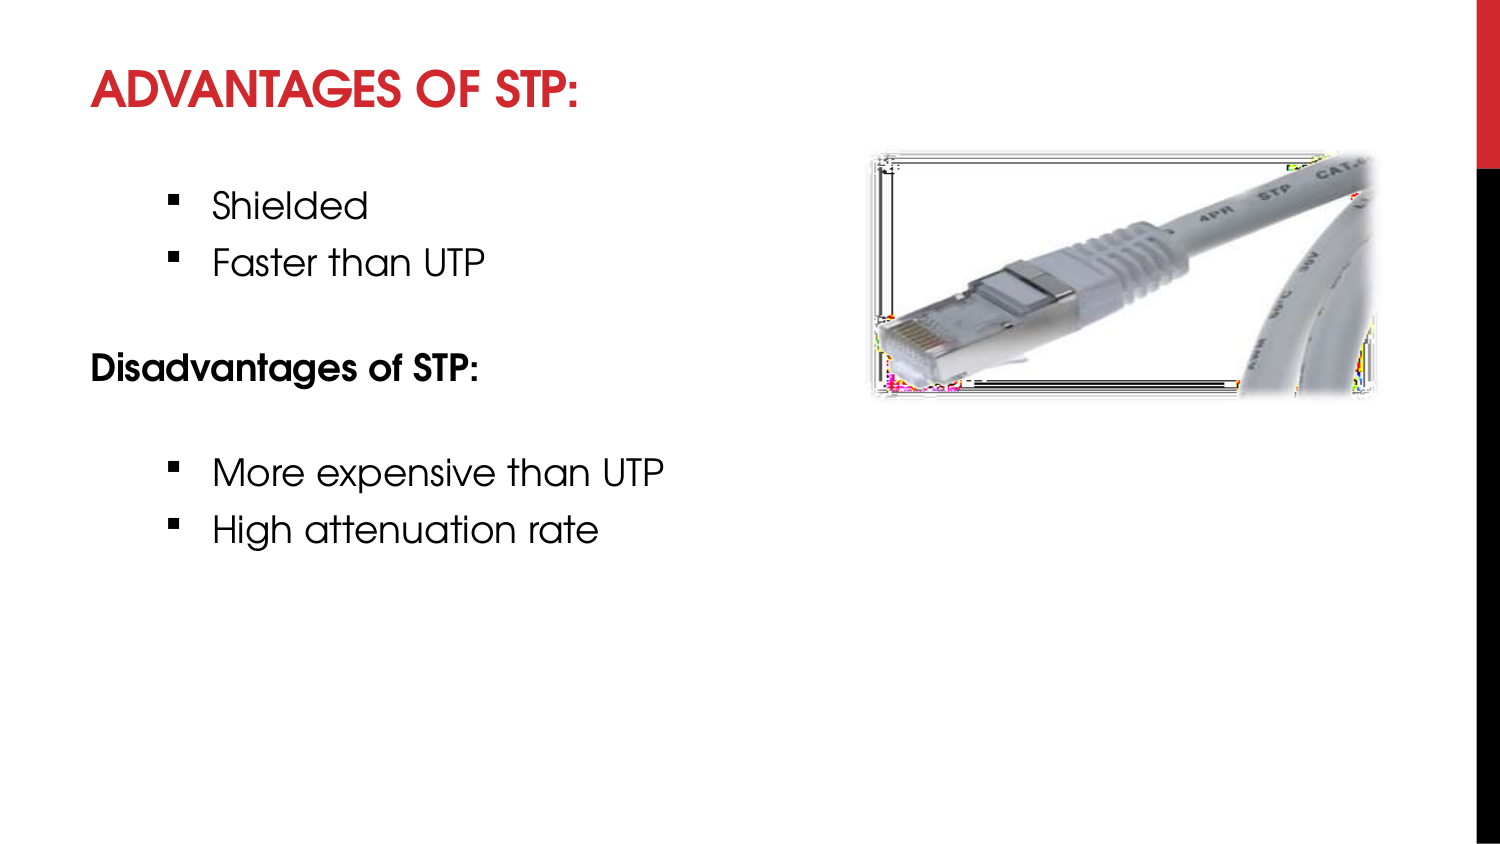

# Advantages of STP:

Shielded
Faster than UTP

Disadvantages of STP:

More expensive than UTP
High attenuation rate